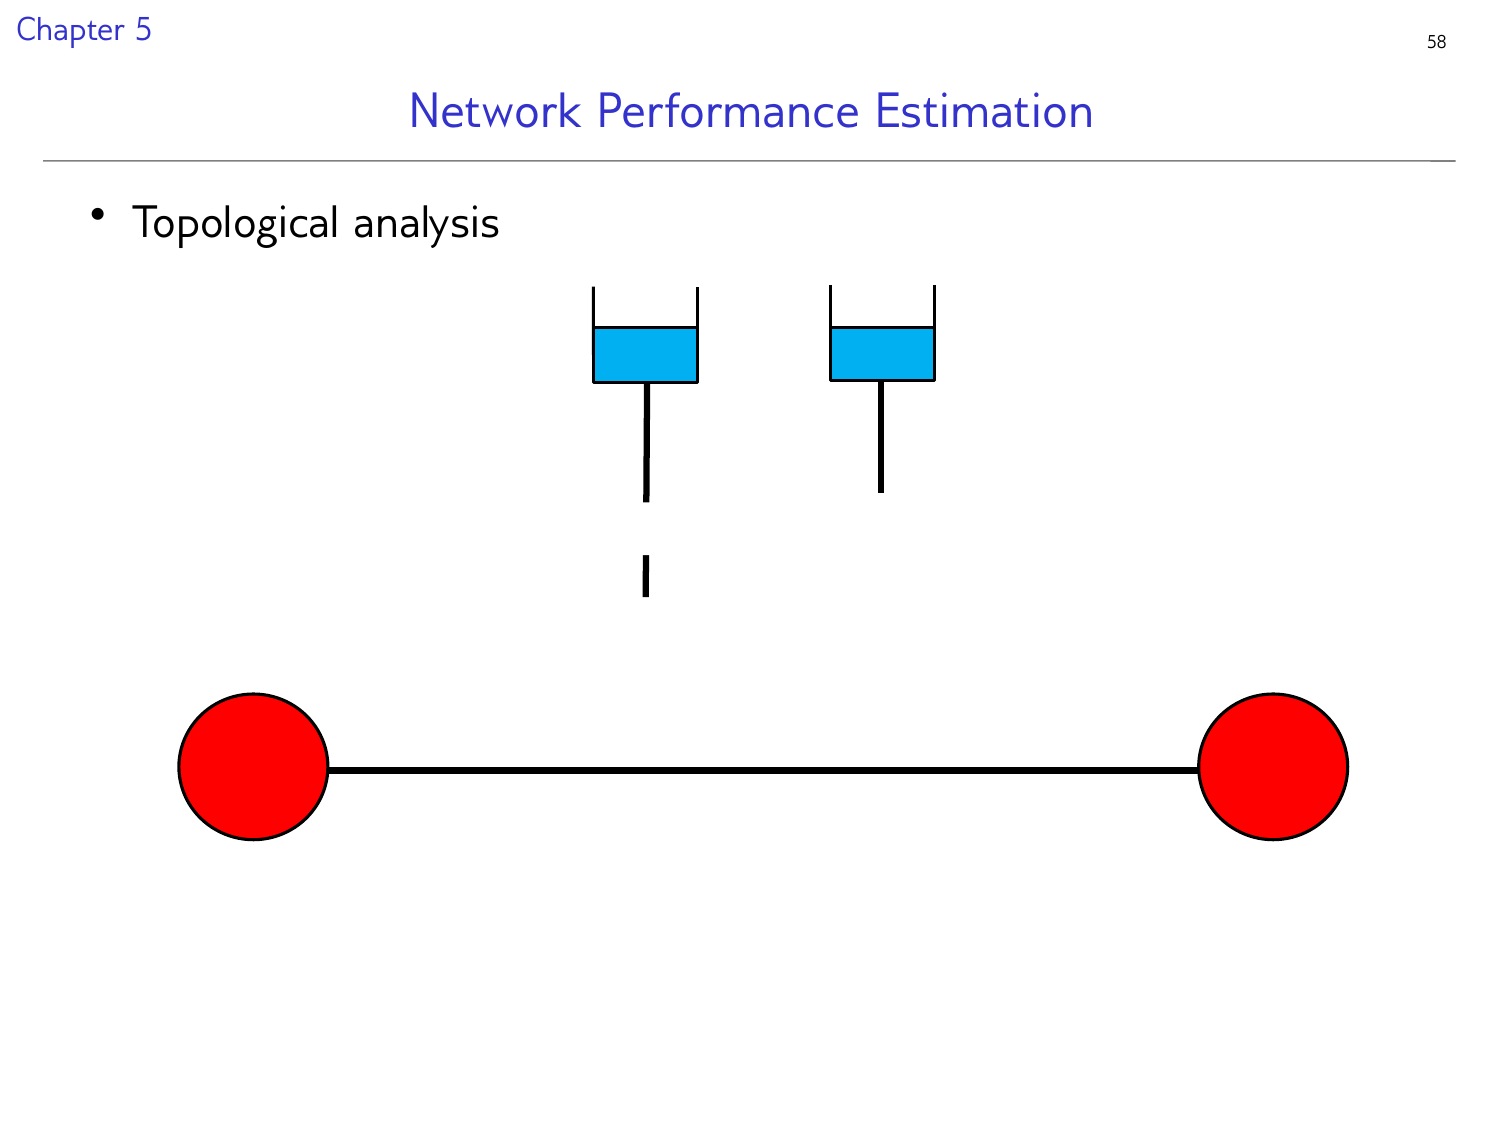

Chapter 5
# Network Performance Estimation
Topological analysis